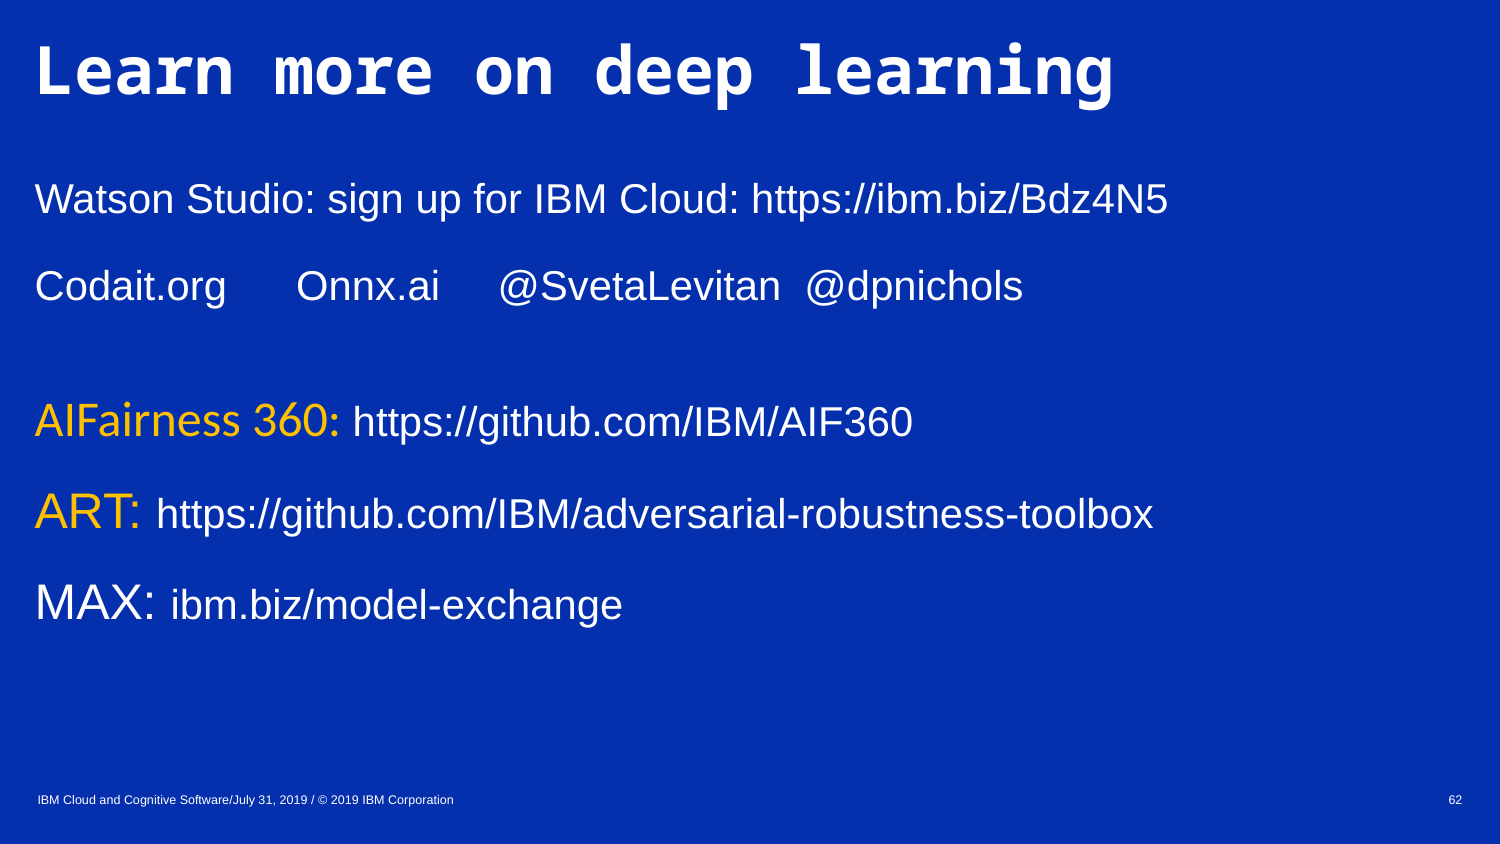

# Learn more on deep learning
Watson Studio: sign up for IBM Cloud: https://ibm.biz/Bdz4N5
Codait.org      Onnx.ai     @SvetaLevitan  @dpnichols

AIFairness 360: https://github.com/IBM/AIF360

ART: https://github.com/IBM/adversarial-robustness-toolbox

MAX: ibm.biz/model-exchange

IBM Cloud and Cognitive Software/July 31, 2019 / © 2019 IBM Corporation
62